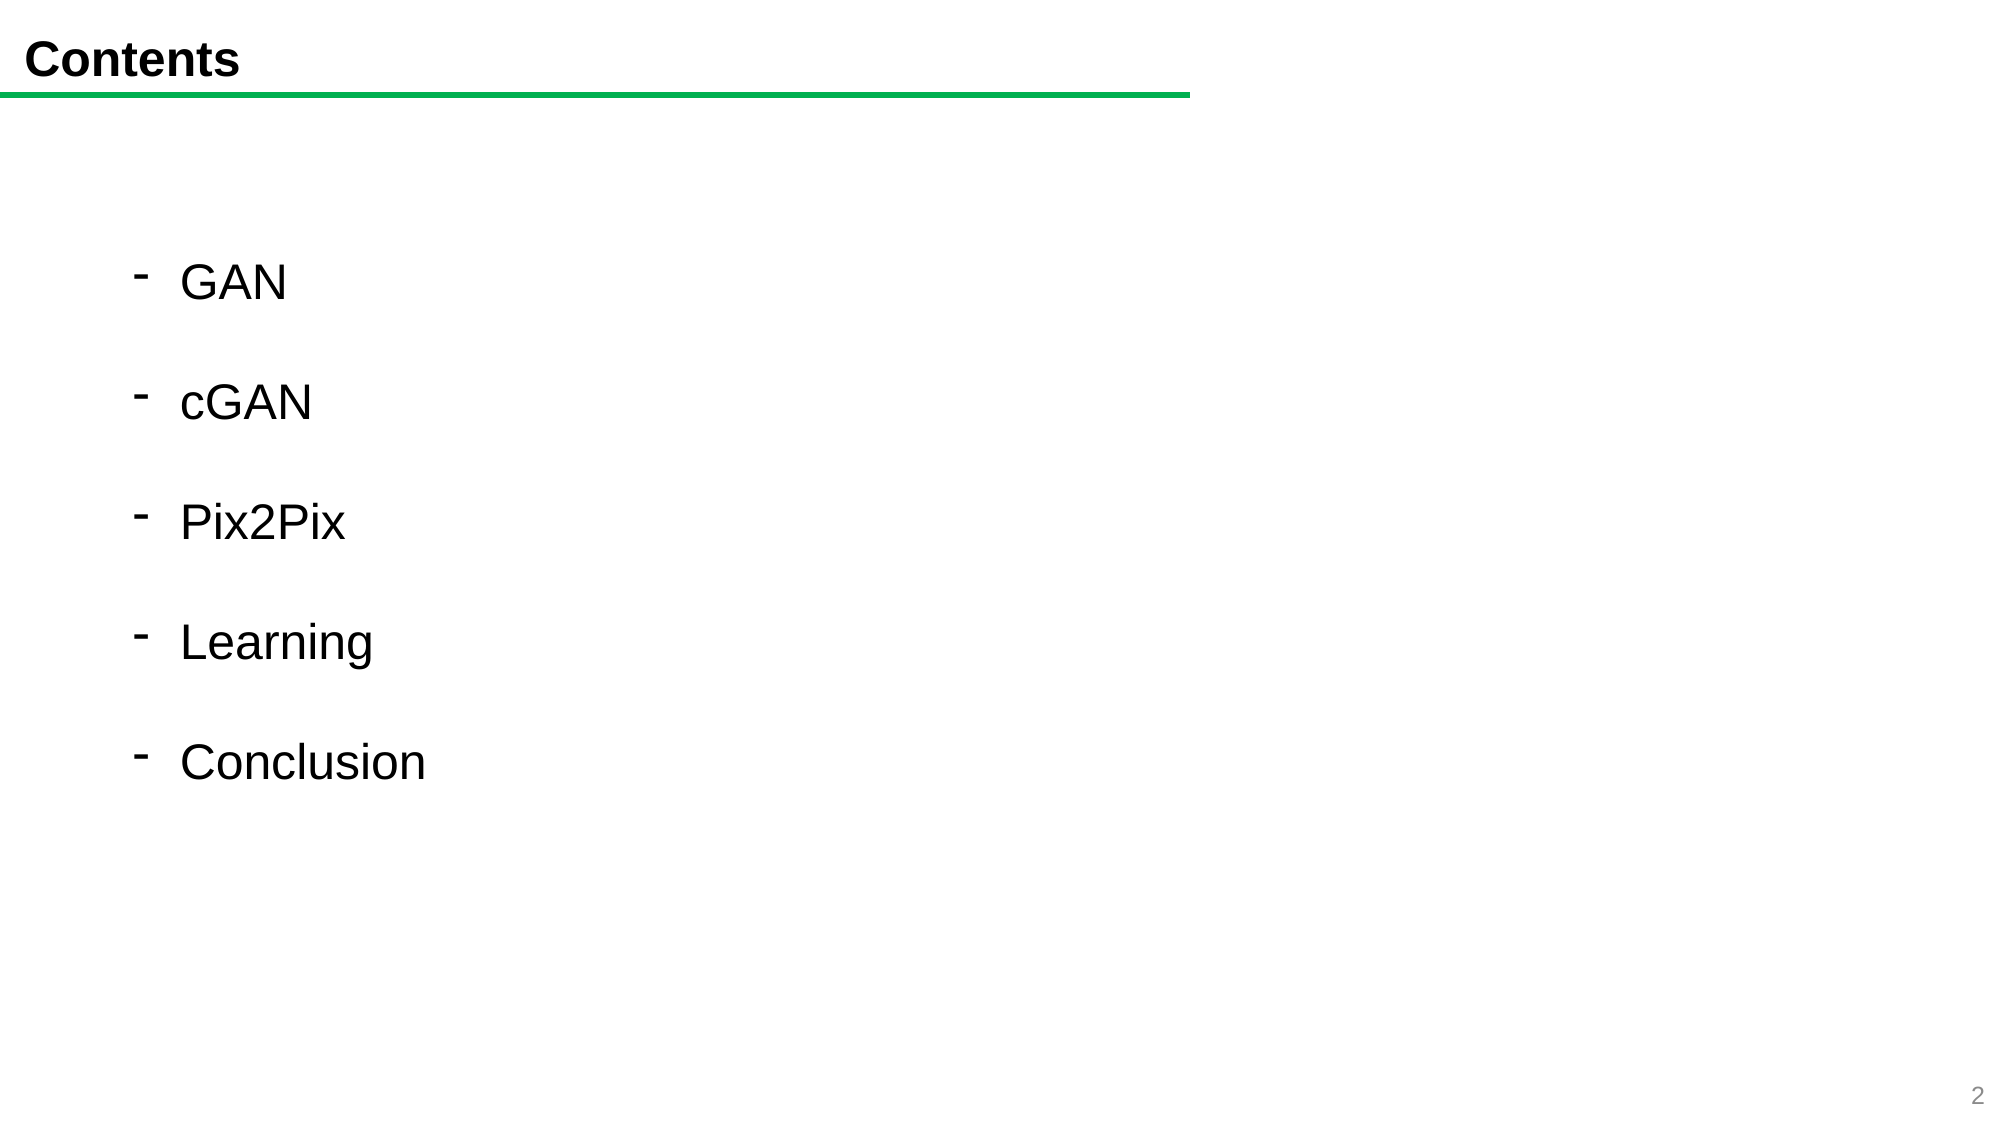

Contents
GAN

cGAN

Pix2Pix

Learning

Conclusion

2